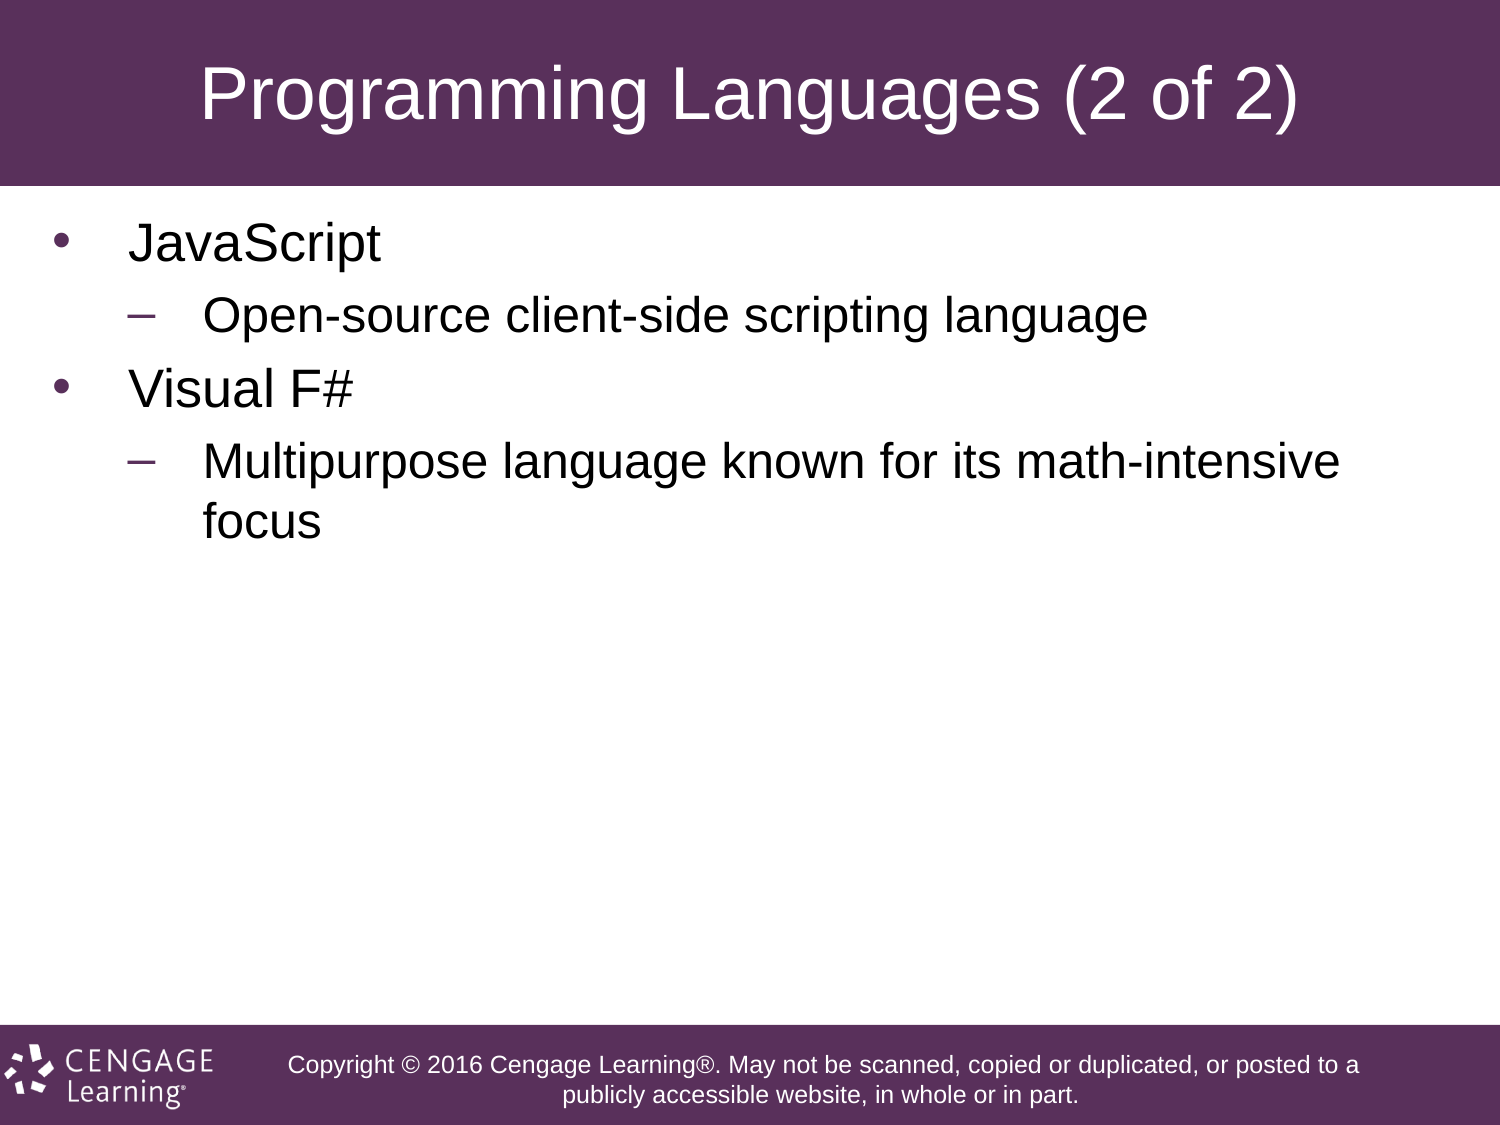

# Programming Languages (2 of 2)
JavaScript
Open-source client-side scripting language
Visual F#
Multipurpose language known for its math-intensive focus